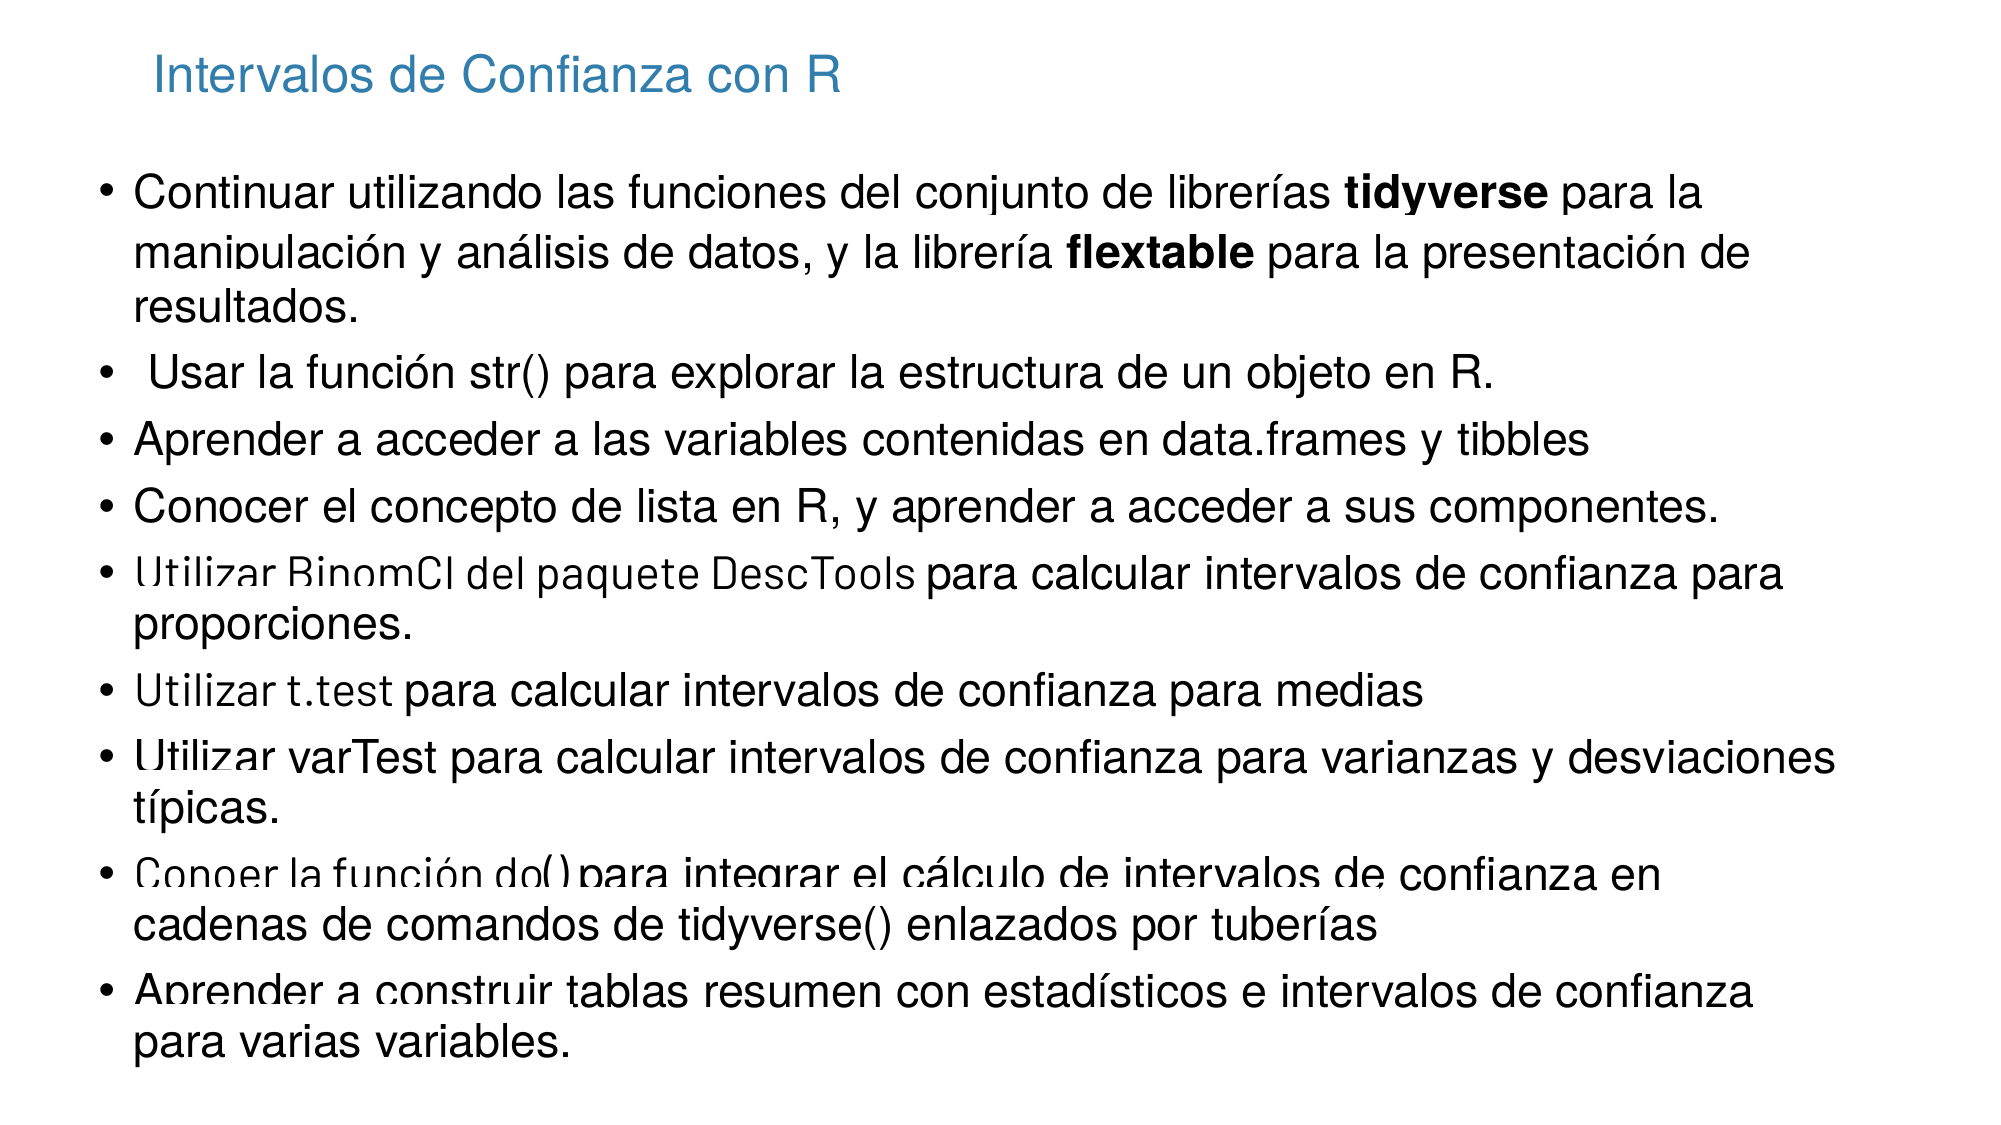

# Intervalos de Confianza con R
Continuar utilizando las funciones del conjunto de librerías tidyverse para la manipulación y análisis de datos, y la librería flextable para la presentación de resultados.
 Usar la función str() para explorar la estructura de un objeto en R.
Aprender a acceder a las variables contenidas en data.frames y tibbles
Conocer el concepto de lista en R, y aprender a acceder a sus componentes.
Utilizar BinomCI del paquete DescTools para calcular intervalos de confianza para proporciones.
Utilizar t.test para calcular intervalos de confianza para medias
Utilizar varTest para calcular intervalos de confianza para varianzas y desviaciones típicas.
Conoer la función do() para integrar el cálculo de intervalos de confianza en cadenas de comandos de tidyverse() enlazados por tuberías
Aprender a construir tablas resumen con estadísticos e intervalos de confianza para varias variables.